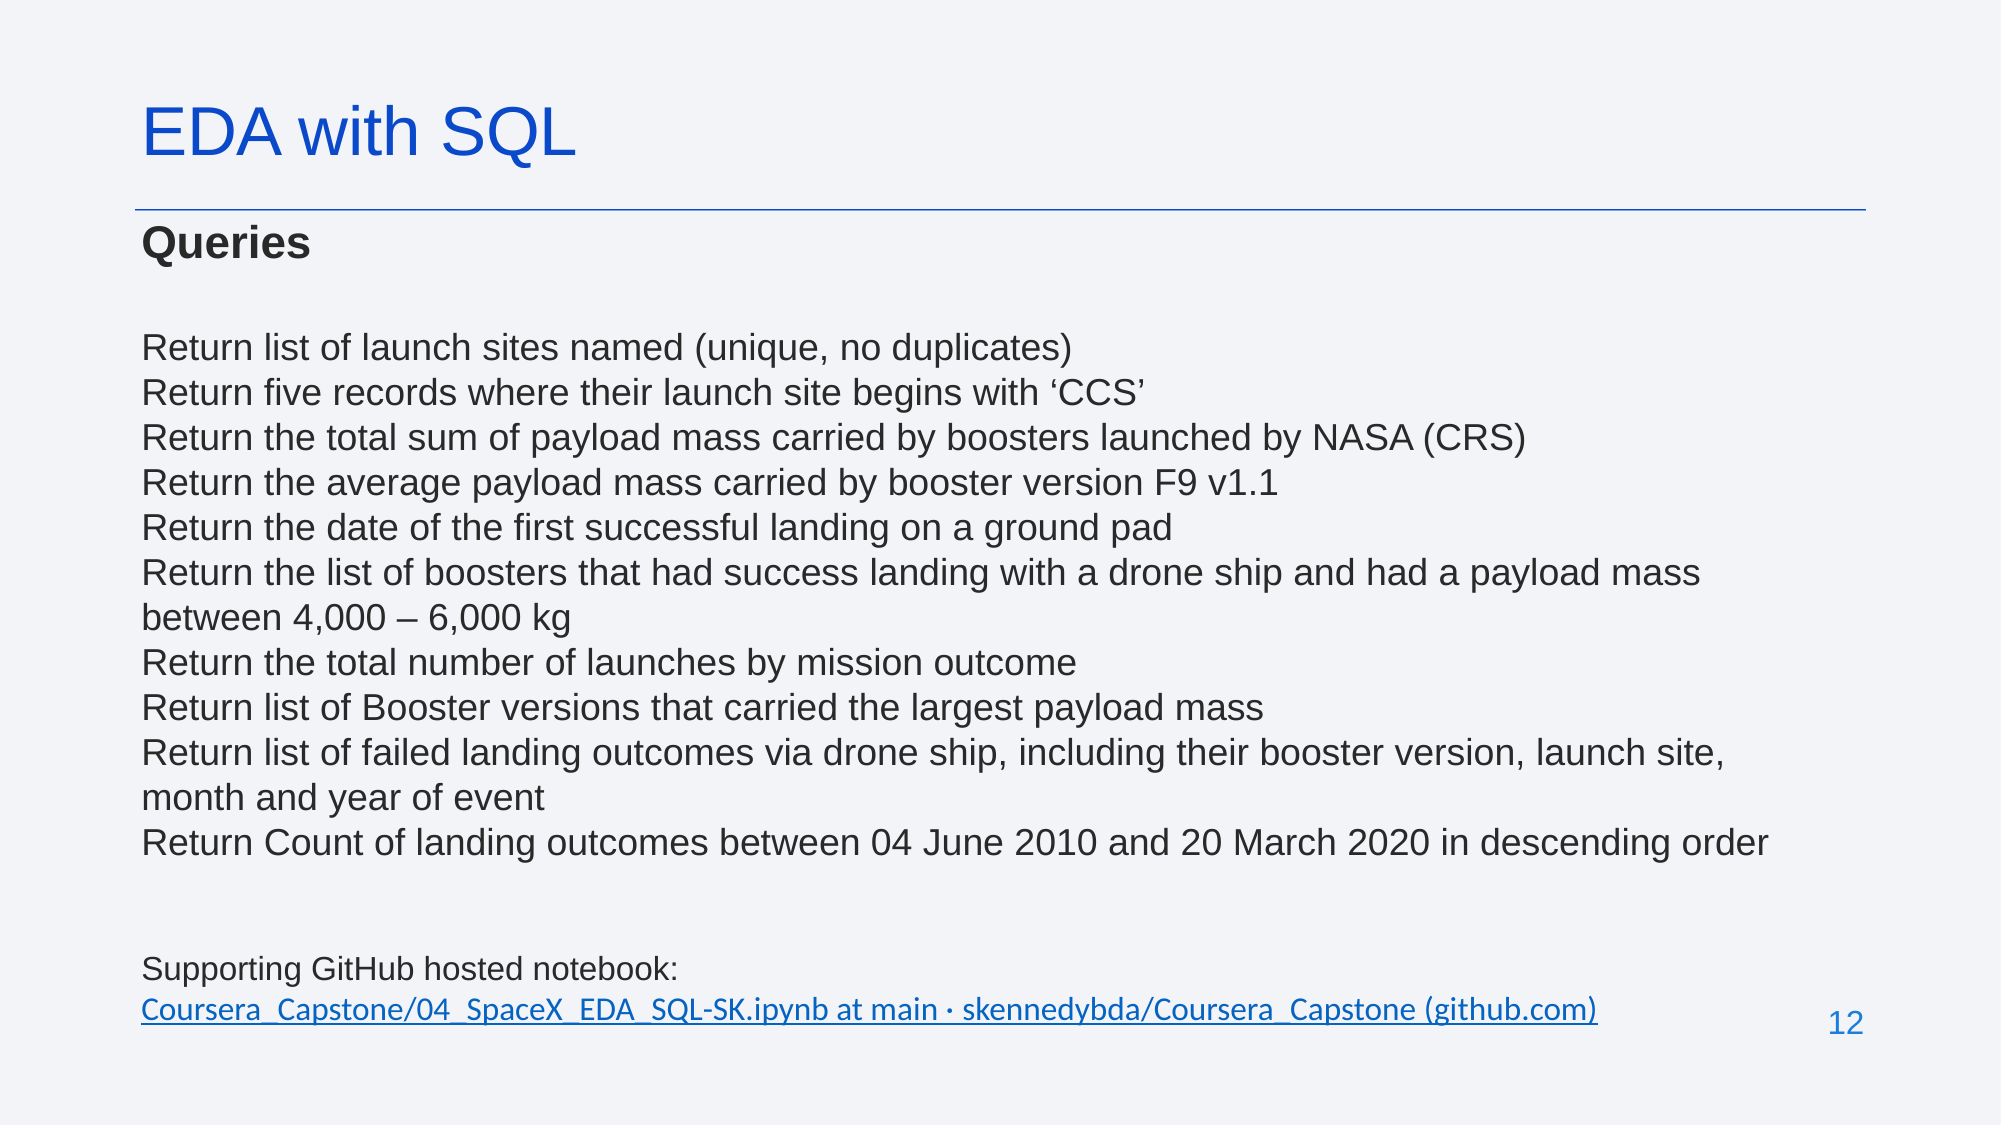

EDA with SQL
Queries
Return list of launch sites named (unique, no duplicates)
Return five records where their launch site begins with ‘CCS’
Return the total sum of payload mass carried by boosters launched by NASA (CRS)
Return the average payload mass carried by booster version F9 v1.1
Return the date of the first successful landing on a ground pad
Return the list of boosters that had success landing with a drone ship and had a payload mass between 4,000 – 6,000 kg
Return the total number of launches by mission outcome
Return list of Booster versions that carried the largest payload mass
Return list of failed landing outcomes via drone ship, including their booster version, launch site, month and year of event
Return Count of landing outcomes between 04 June 2010 and 20 March 2020 in descending order
Supporting GitHub hosted notebook:
Coursera_Capstone/04_SpaceX_EDA_SQL-SK.ipynb at main · skennedybda/Coursera_Capstone (github.com)

12